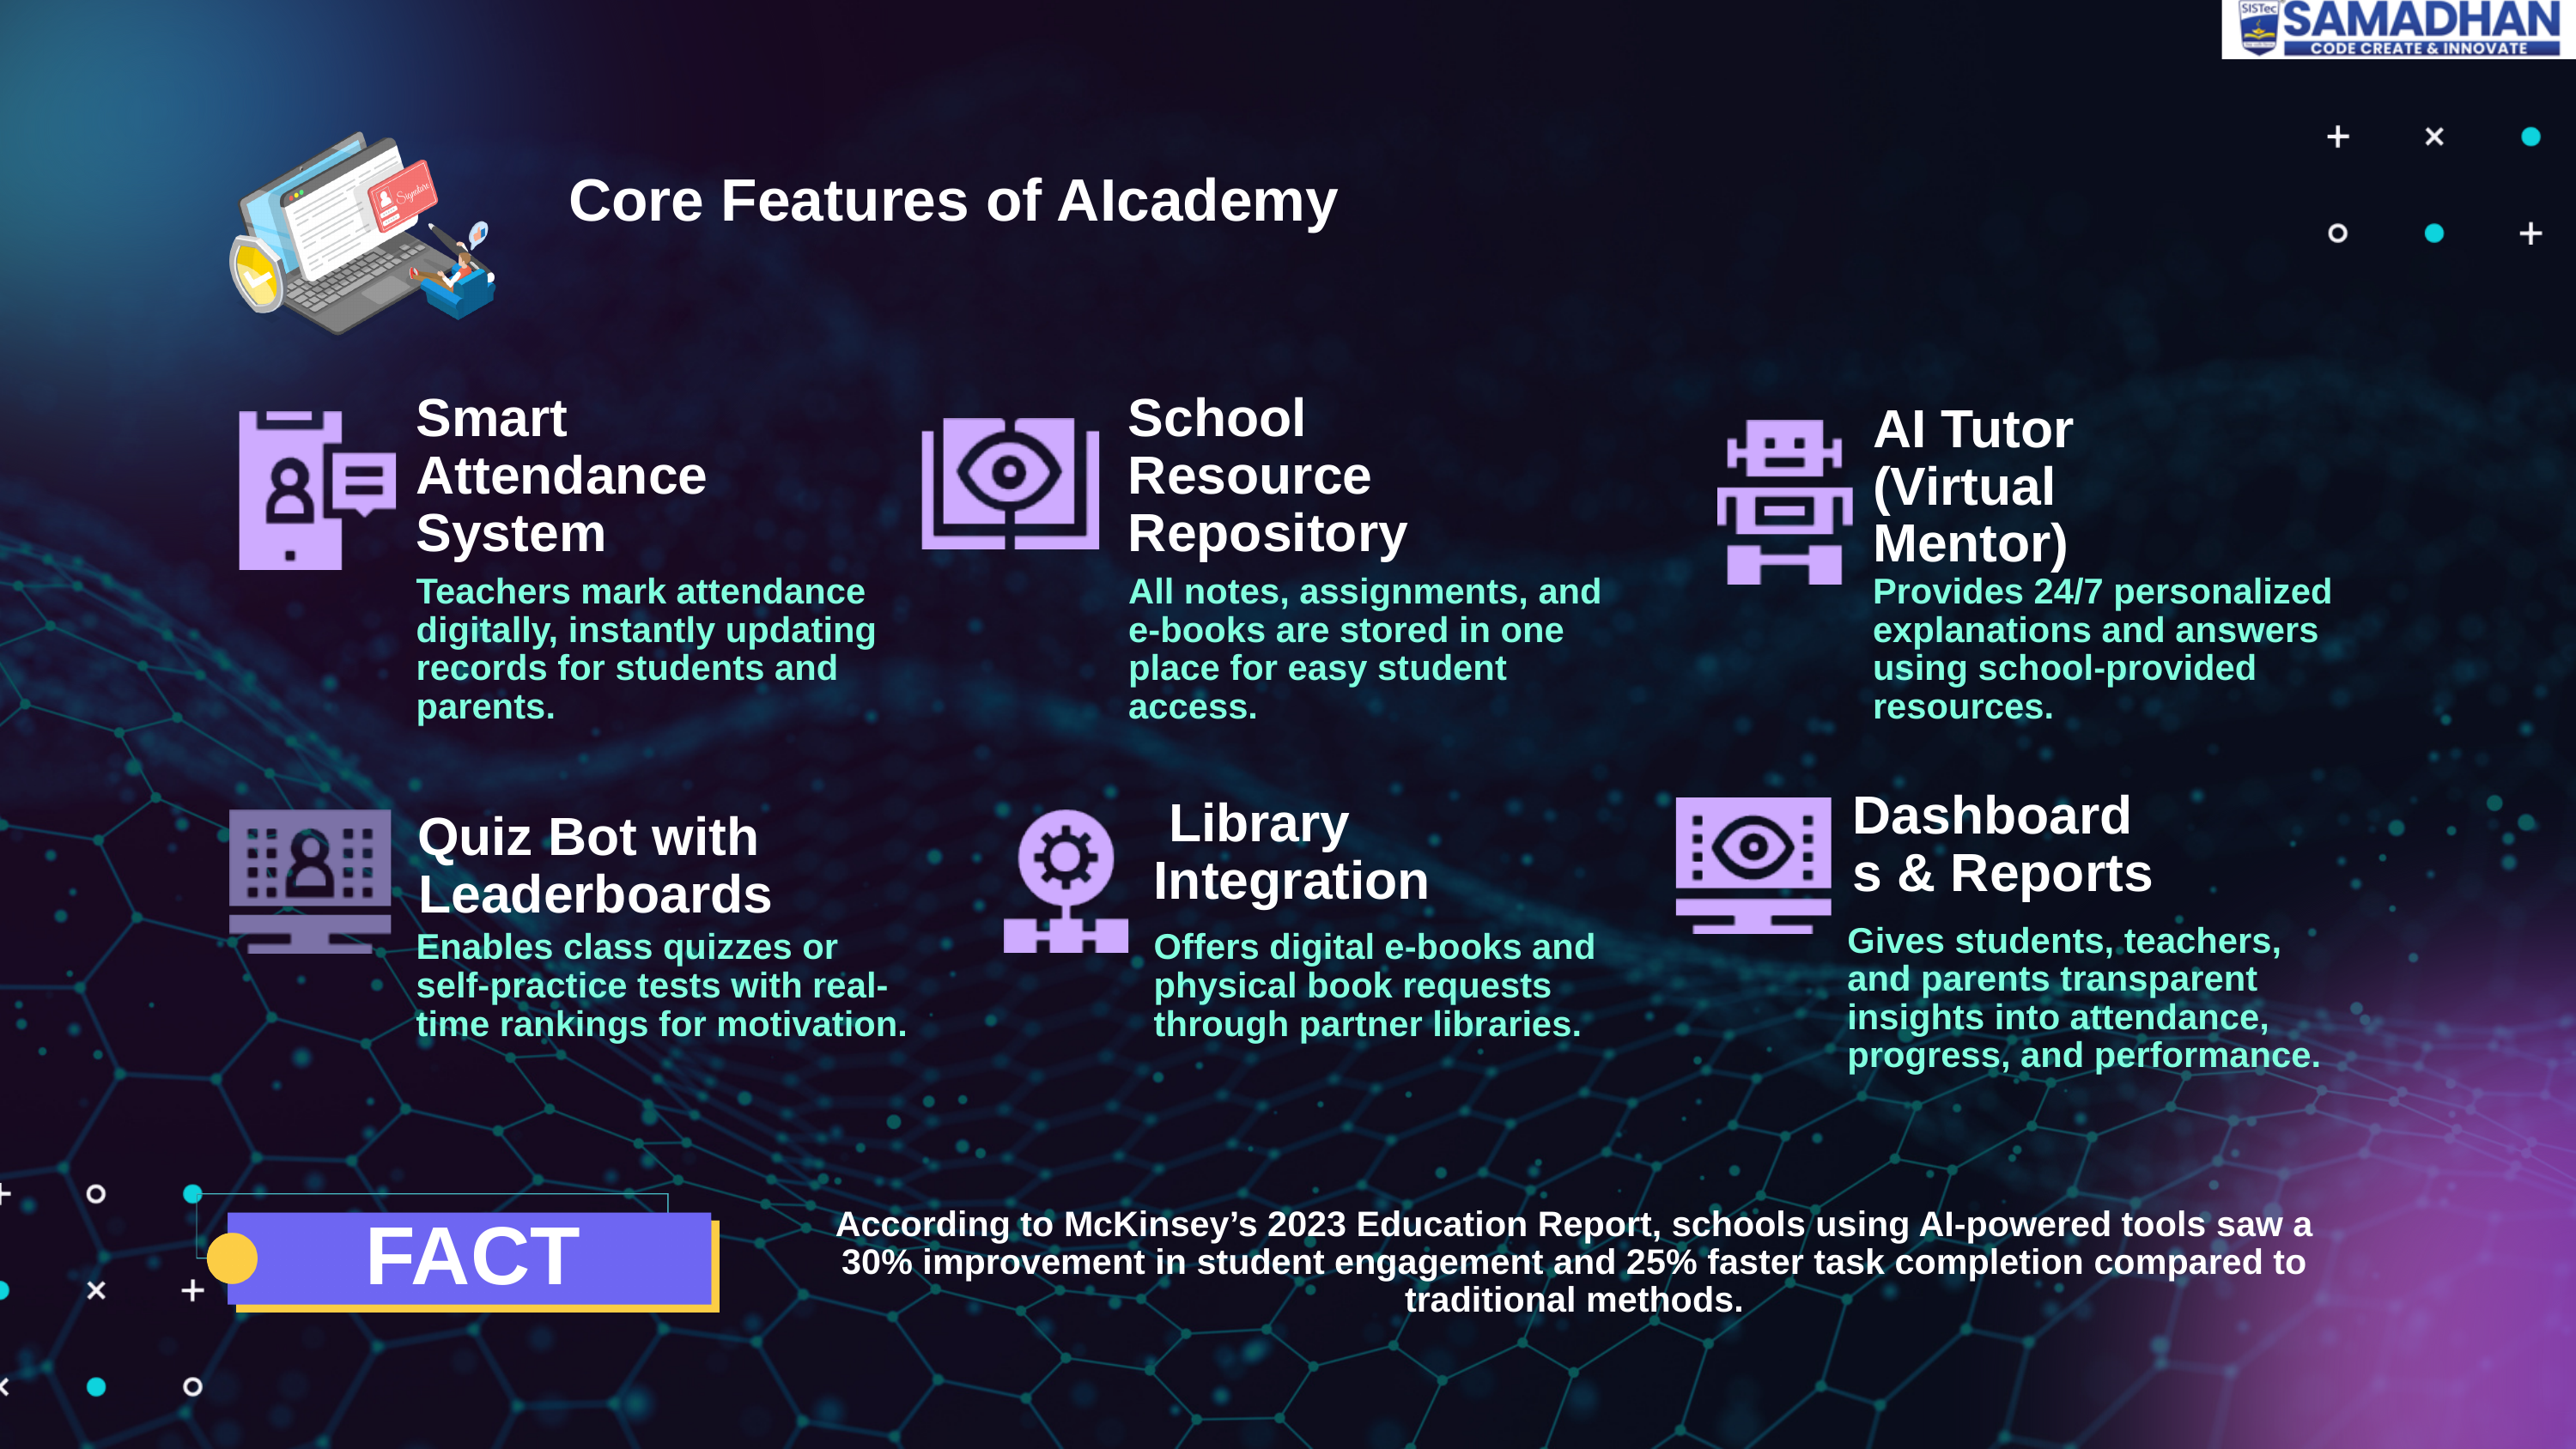

Core Features of AIcademy
Smart Attendance System
School Resource Repository
AI Tutor (Virtual Mentor)

Teachers mark attendance digitally, instantly updating records for students and parents.
All notes, assignments, and e-books are stored in one place for easy student access.
Provides 24/7 personalized explanations and answers using school-provided resources.

Dashboards & Reports
 Library Integration

Quiz Bot with
Leaderboards

Gives students, teachers, and parents transparent insights into attendance, progress, and performance.
Enables class quizzes or self-practice tests with real-time rankings for motivation.
Offers digital e-books and physical book requests through partner libraries.

According to McKinsey’s 2023 Education Report, schools using AI-powered tools saw a 30% improvement in student engagement and 25% faster task completion compared to traditional methods.
FACT